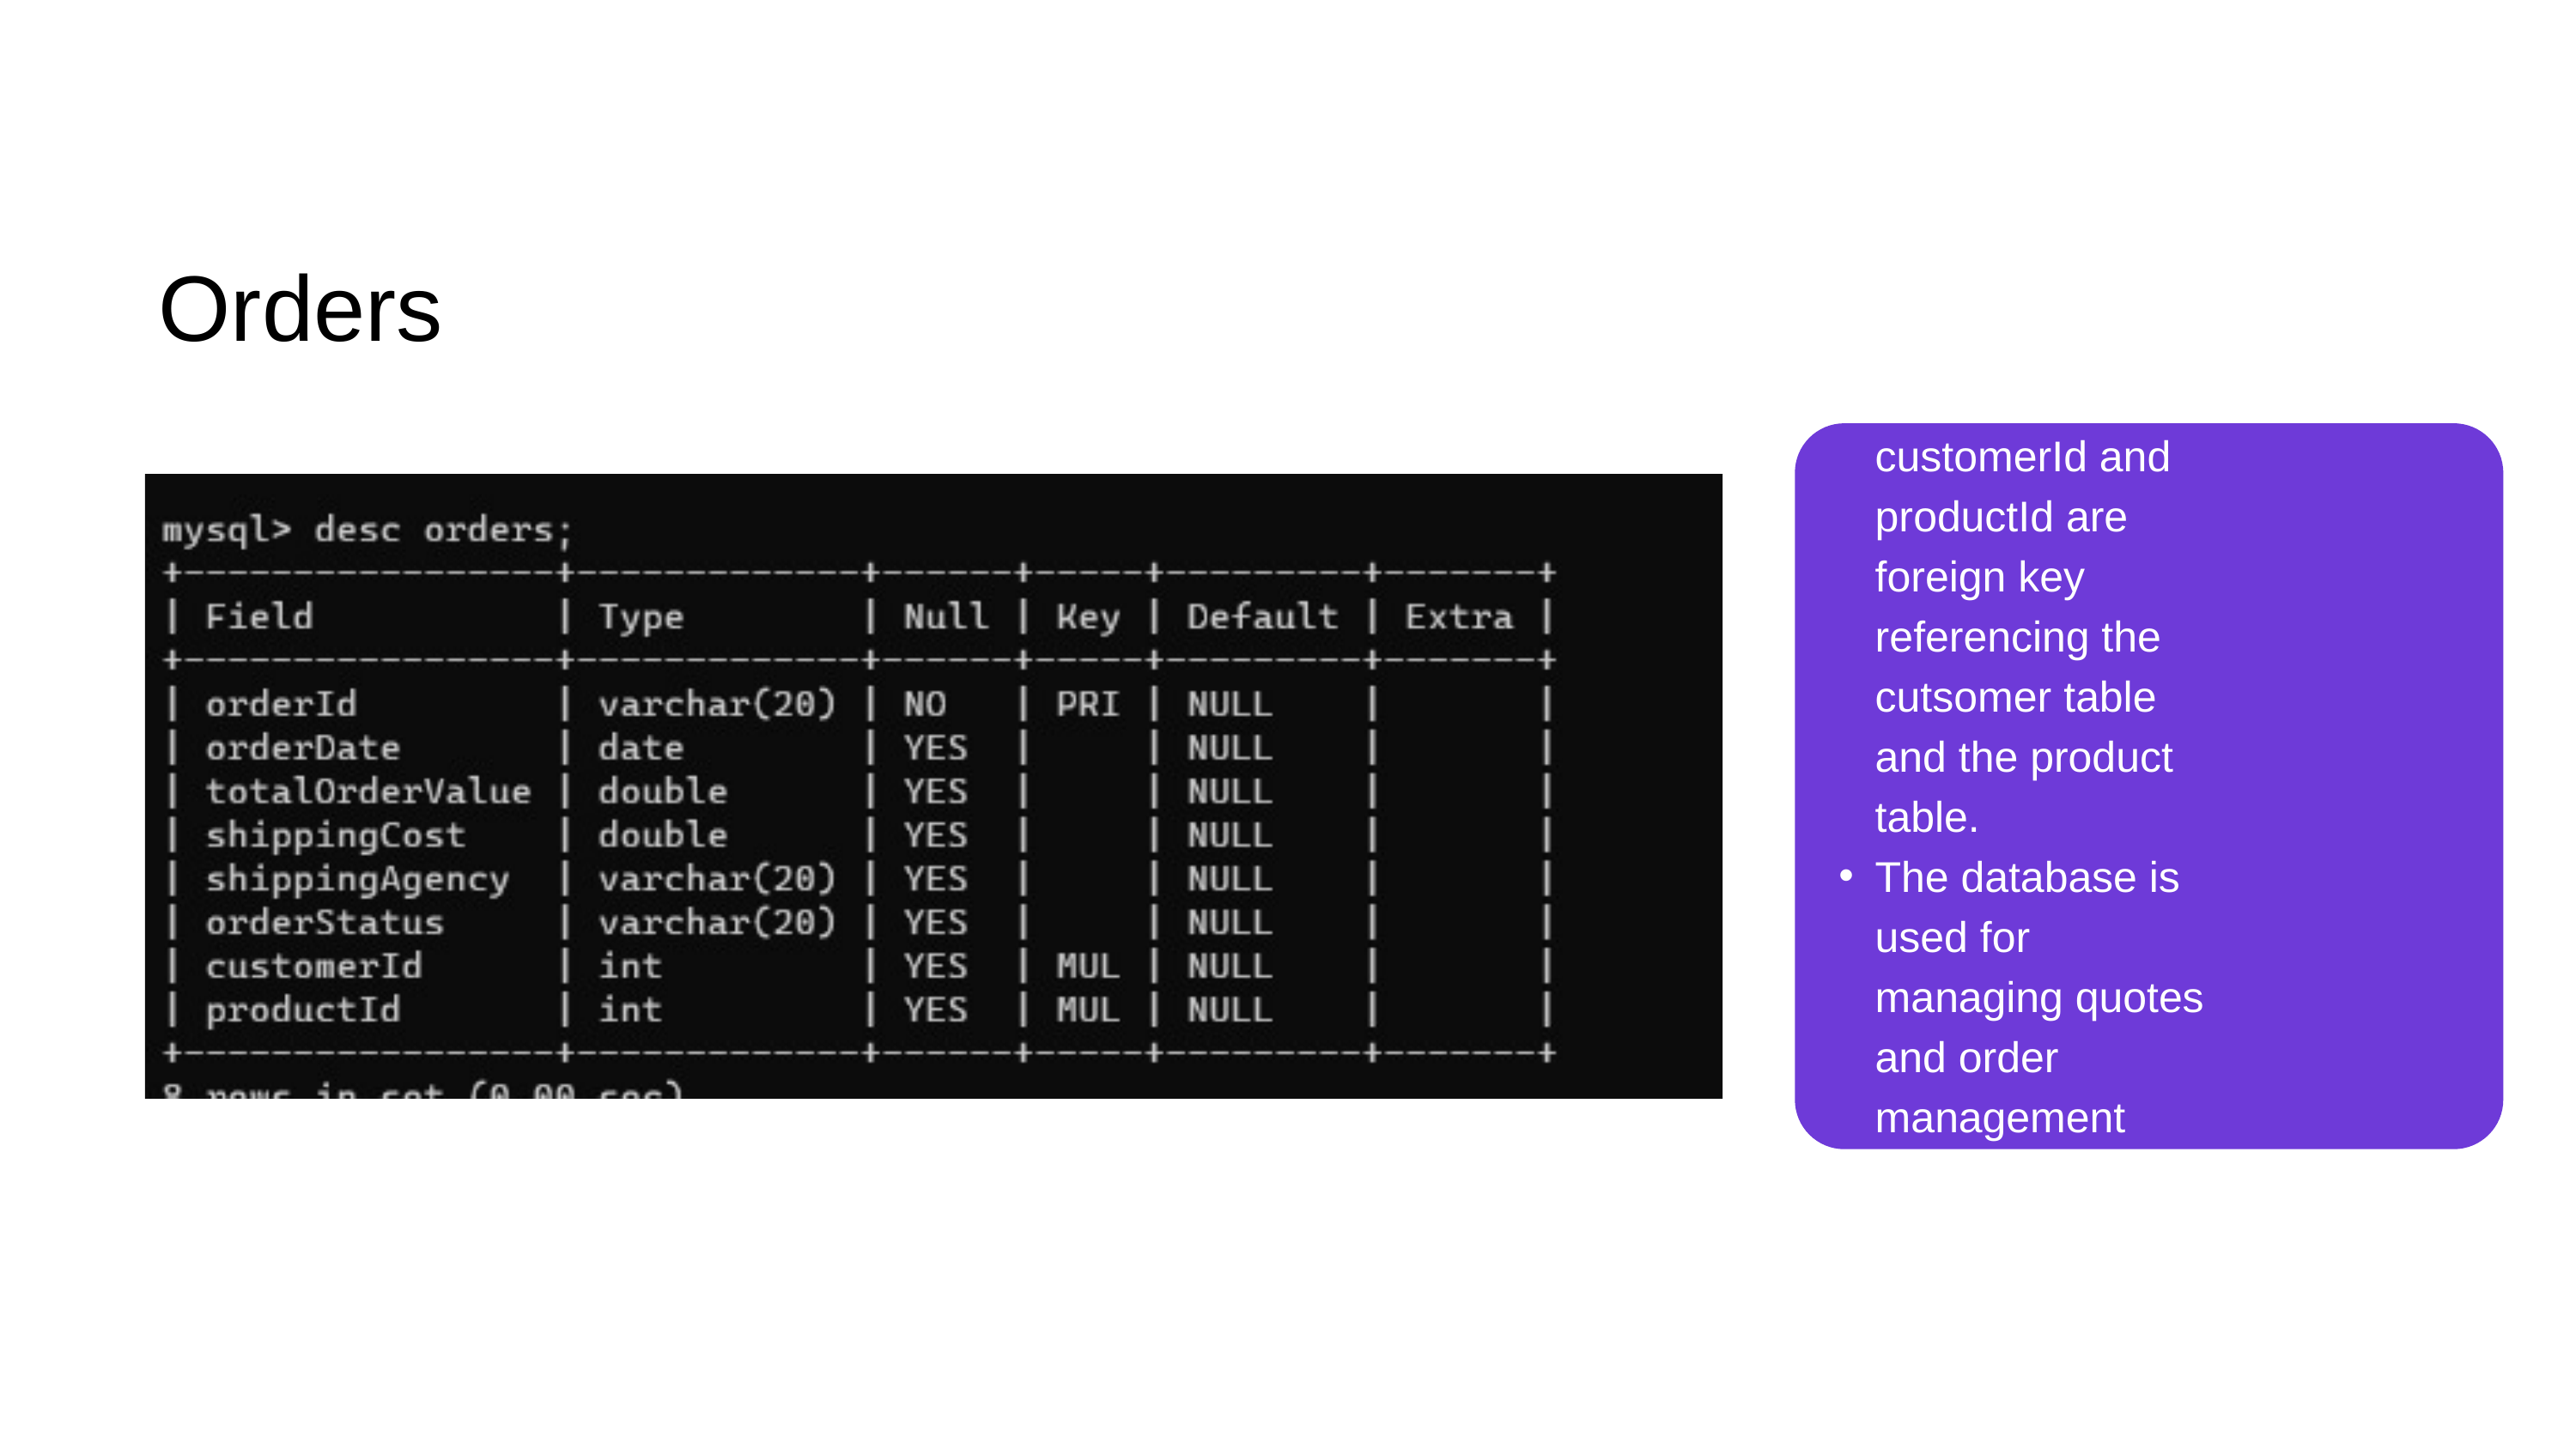

Orders

Database to store the details of all the orders placed by the customer.
ProductId acts as the primary key here and customerId and productId are foreign key referencing the cutsomer table and the product table.
The database is used for managing quotes and order management service